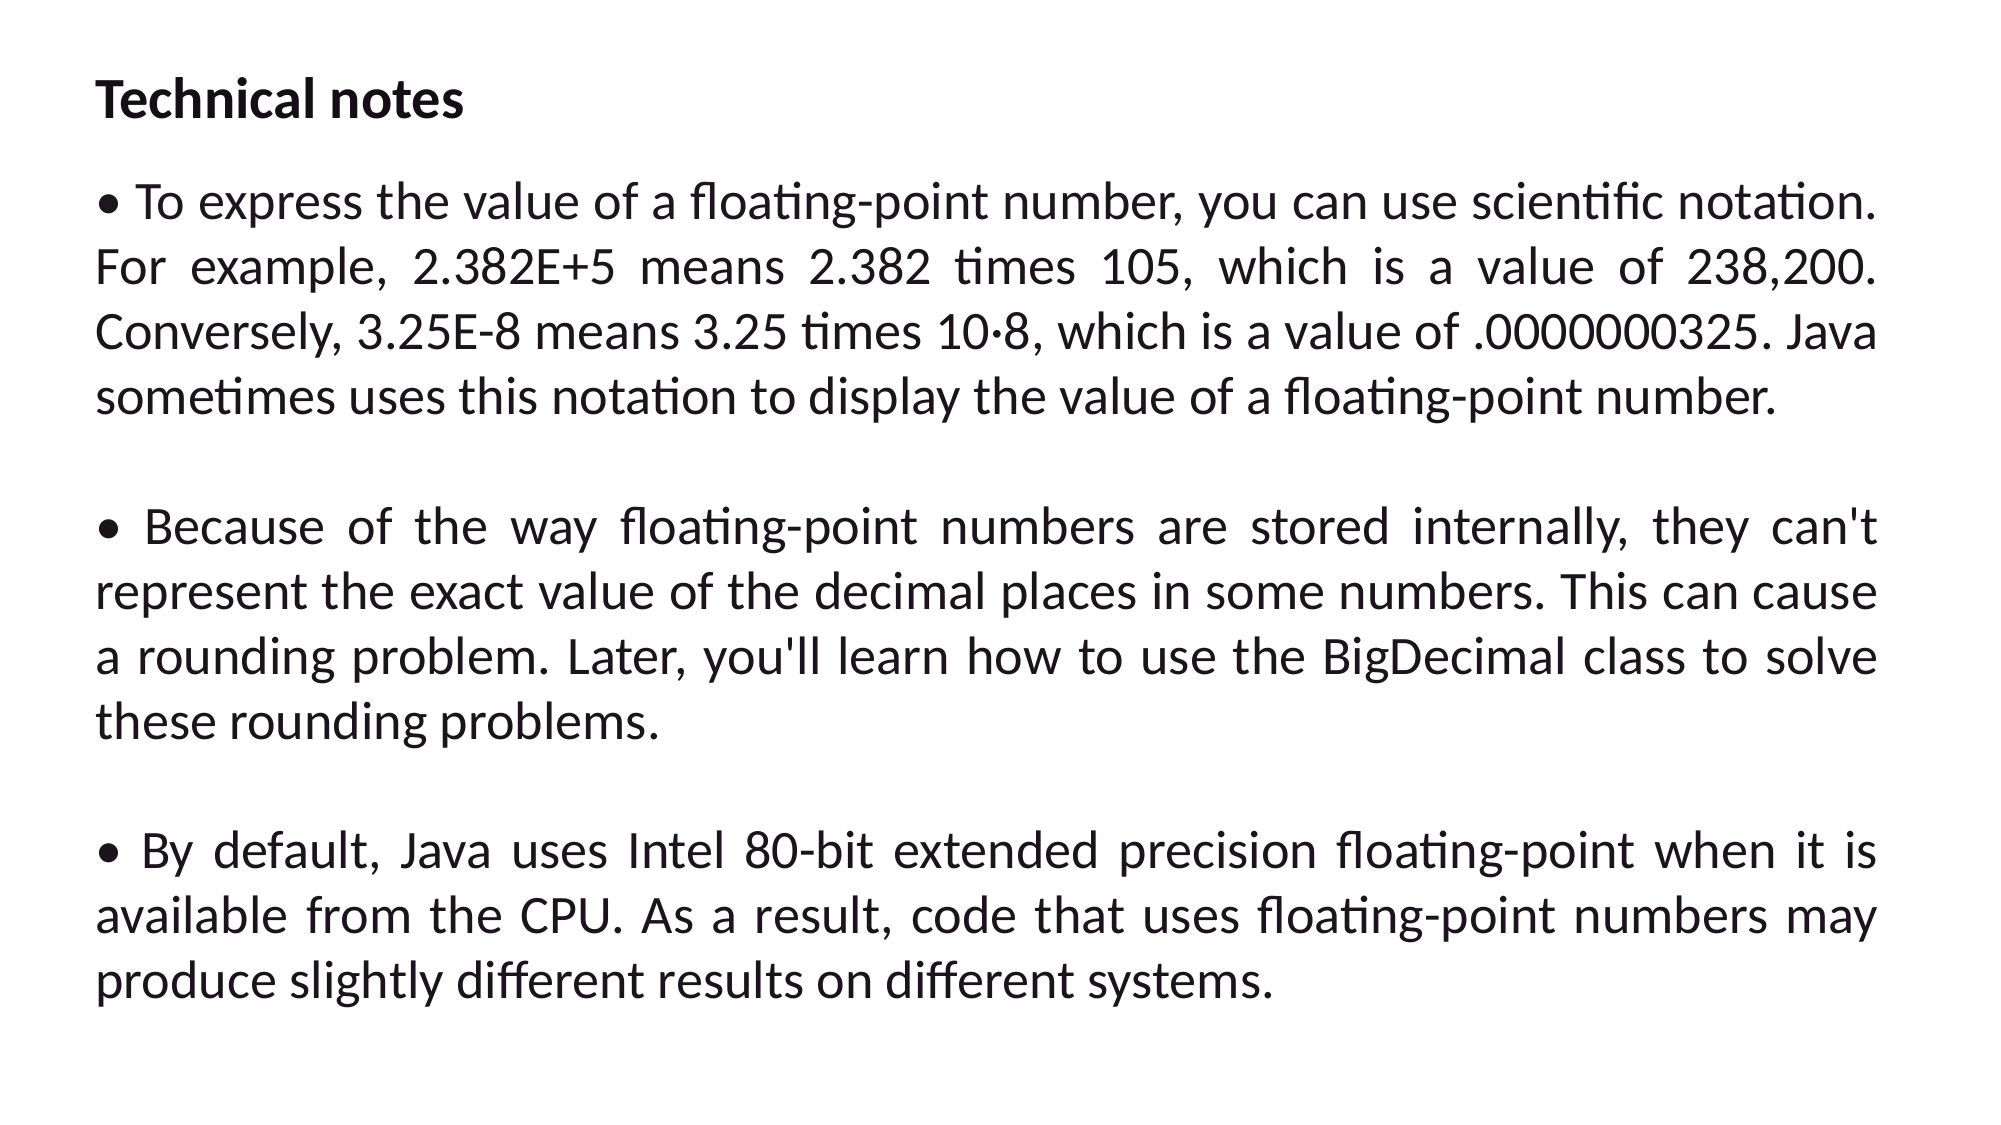

Technical notes

• To express the value of a floating-point number, you can use scientific notation. For example, 2.382E+5 means 2.382 times 105, which is a value of 238,200. Conversely, 3.25E-8 means 3.25 times 10·8, which is a value of .0000000325. Java sometimes uses this notation to display the value of a floating-point number.

• Because of the way floating-point numbers are stored internally, they can't represent the exact value of the decimal places in some numbers. This can cause a rounding problem. Later, you'll learn how to use the BigDecimal class to solve these rounding problems.

• By default, Java uses Intel 80-bit extended precision floating-point when it is available from the CPU. As a result, code that uses floating-point numbers may produce slightly different results on different systems.